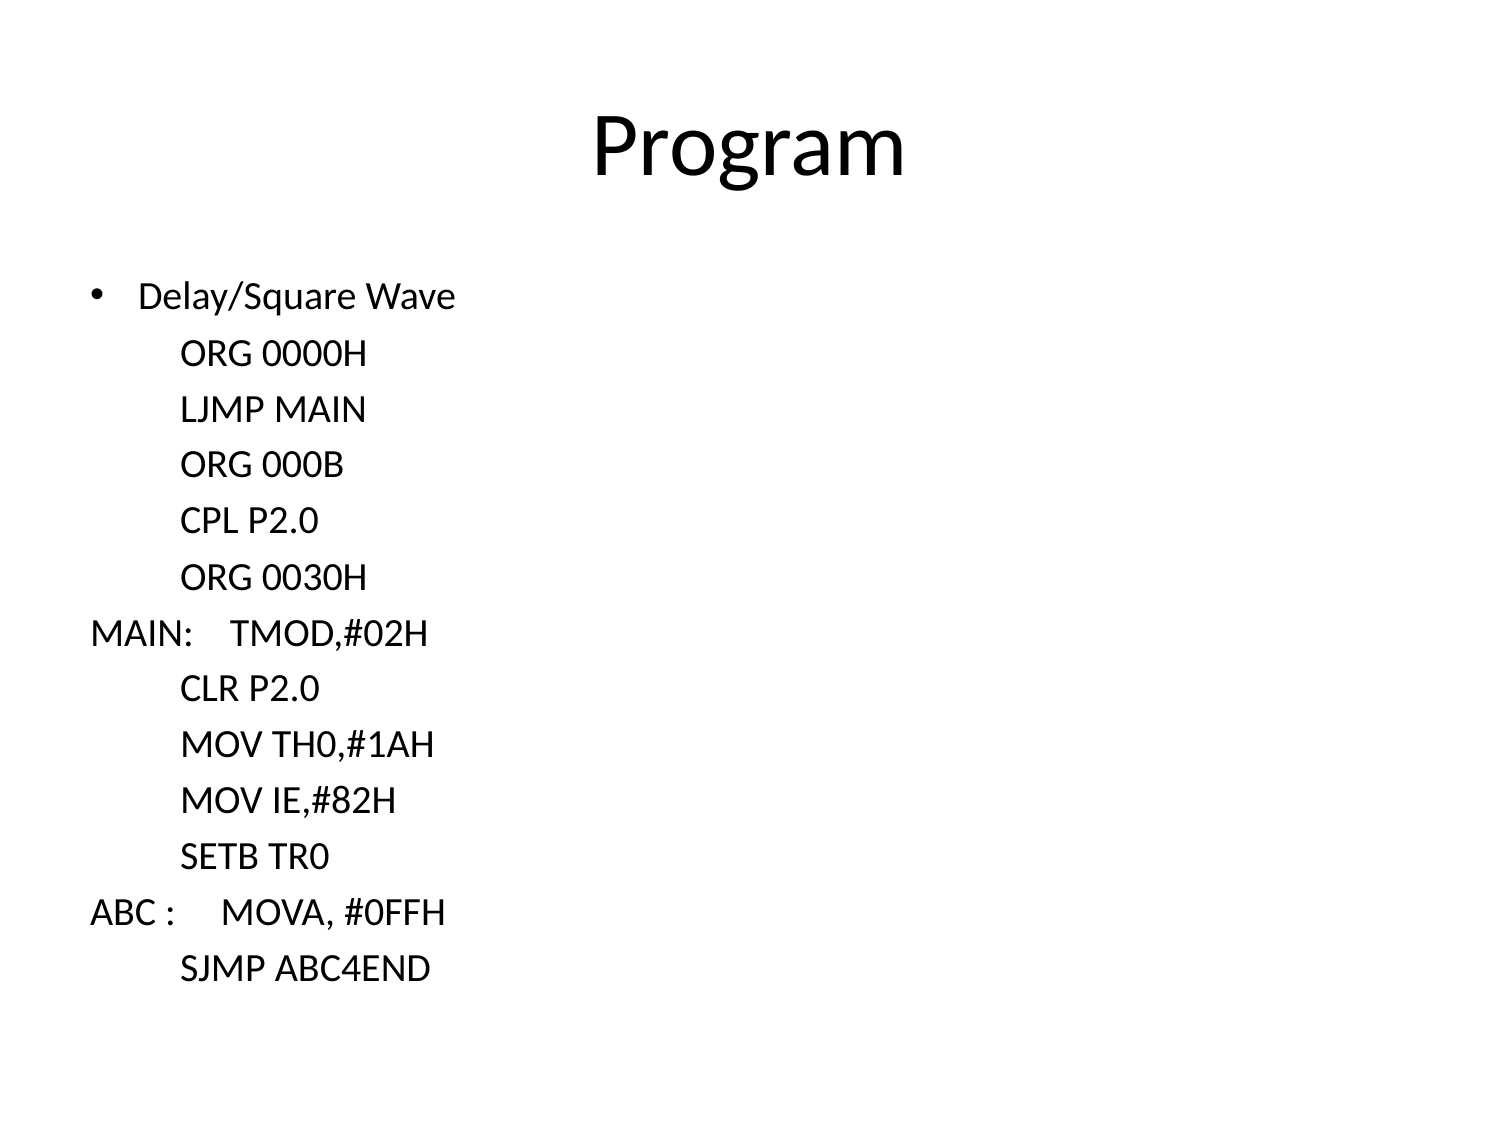

# Program
Delay/Square Wave
	ORG 0000H
	LJMP MAIN
	ORG 000B
	CPL P2.0
	ORG 0030H
MAIN:    TMOD,#02H
	CLR P2.0
	MOV TH0,#1AH
	MOV IE,#82H
	SETB TR0
ABC :     MOVA, #0FFH
	SJMP ABC4END